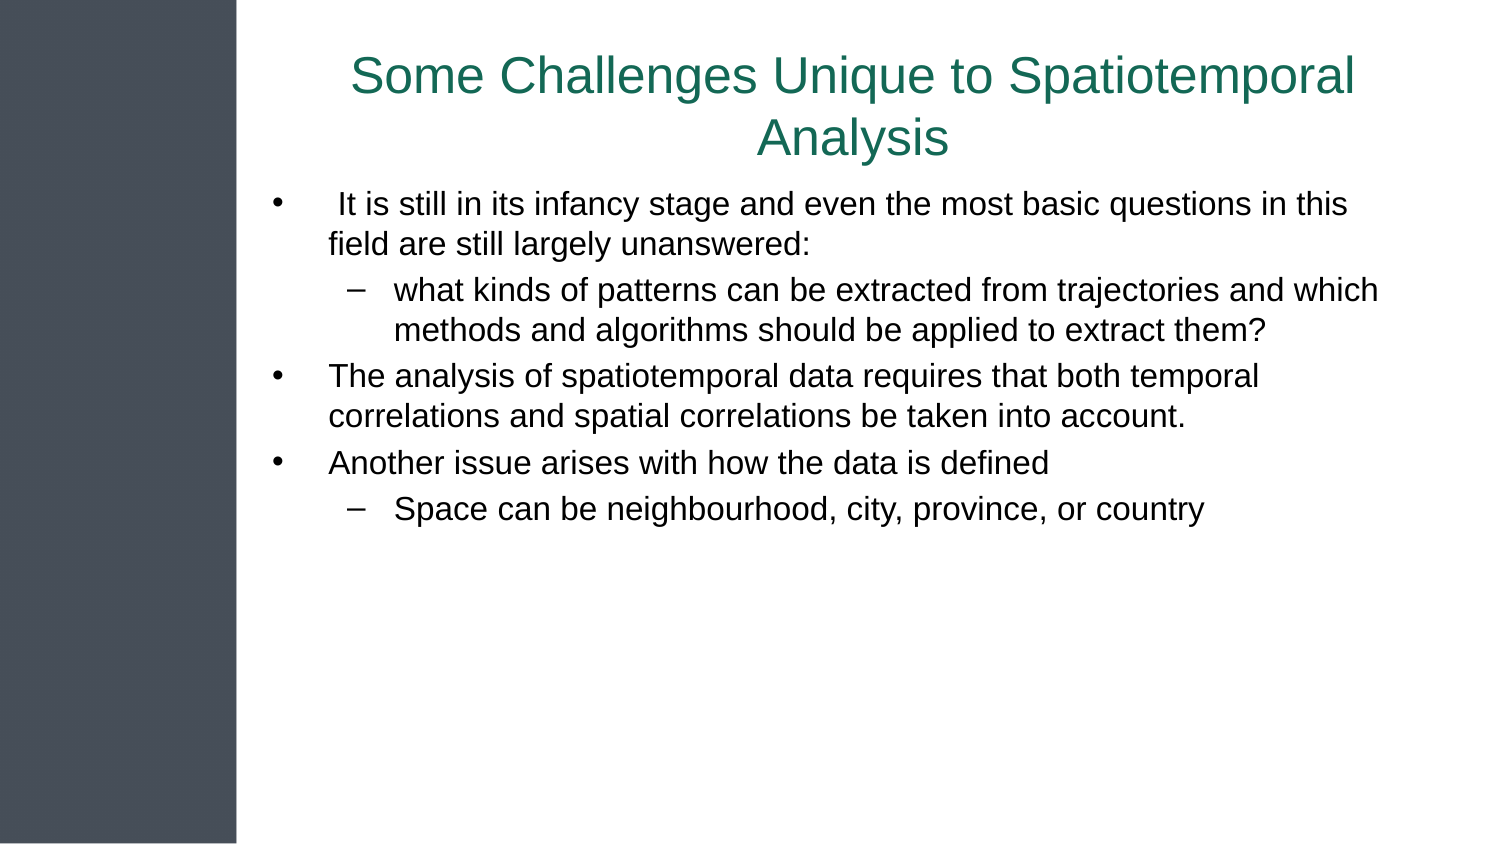

# Some Challenges Unique to Spatiotemporal Analysis
 It is still in its infancy stage and even the most basic questions in this field are still largely unanswered:
what kinds of patterns can be extracted from trajectories and which methods and algorithms should be applied to extract them?
The analysis of spatiotemporal data requires that both temporal correlations and spatial correlations be taken into account.
Another issue arises with how the data is defined
Space can be neighbourhood, city, province, or country